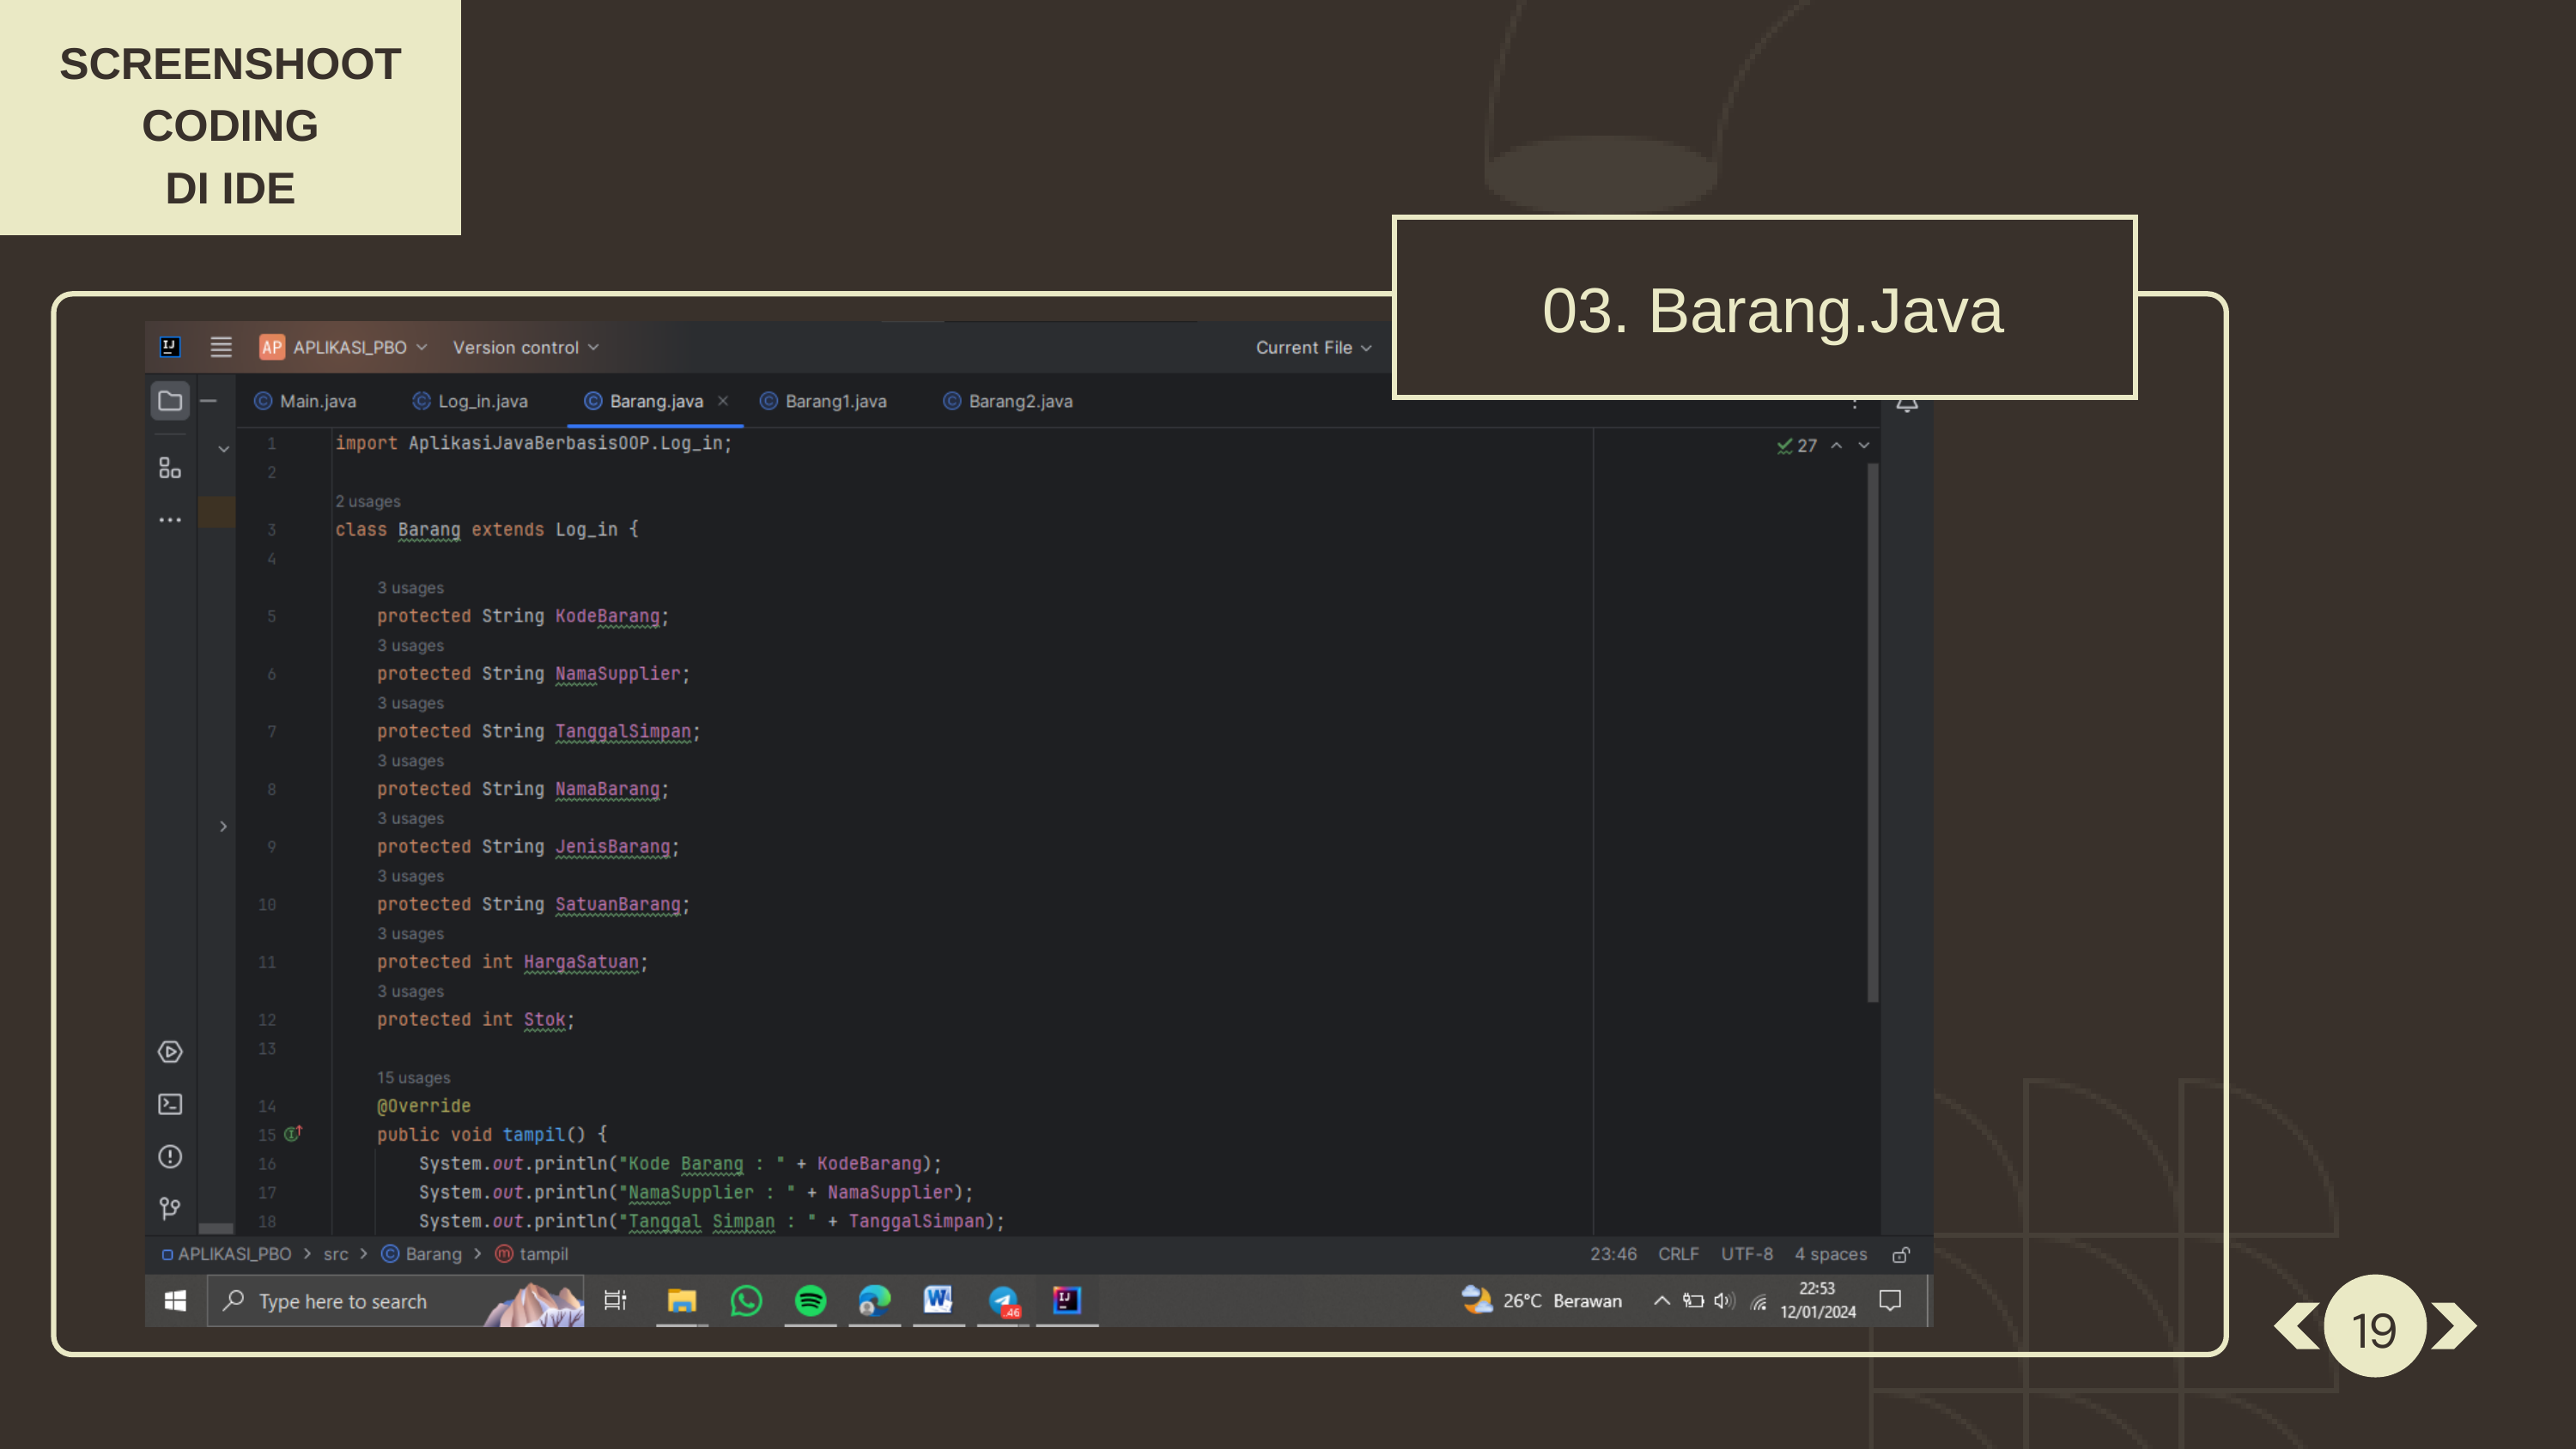

SCREENSHOOT
CODING
DI IDE

 03. Barang.Java

19